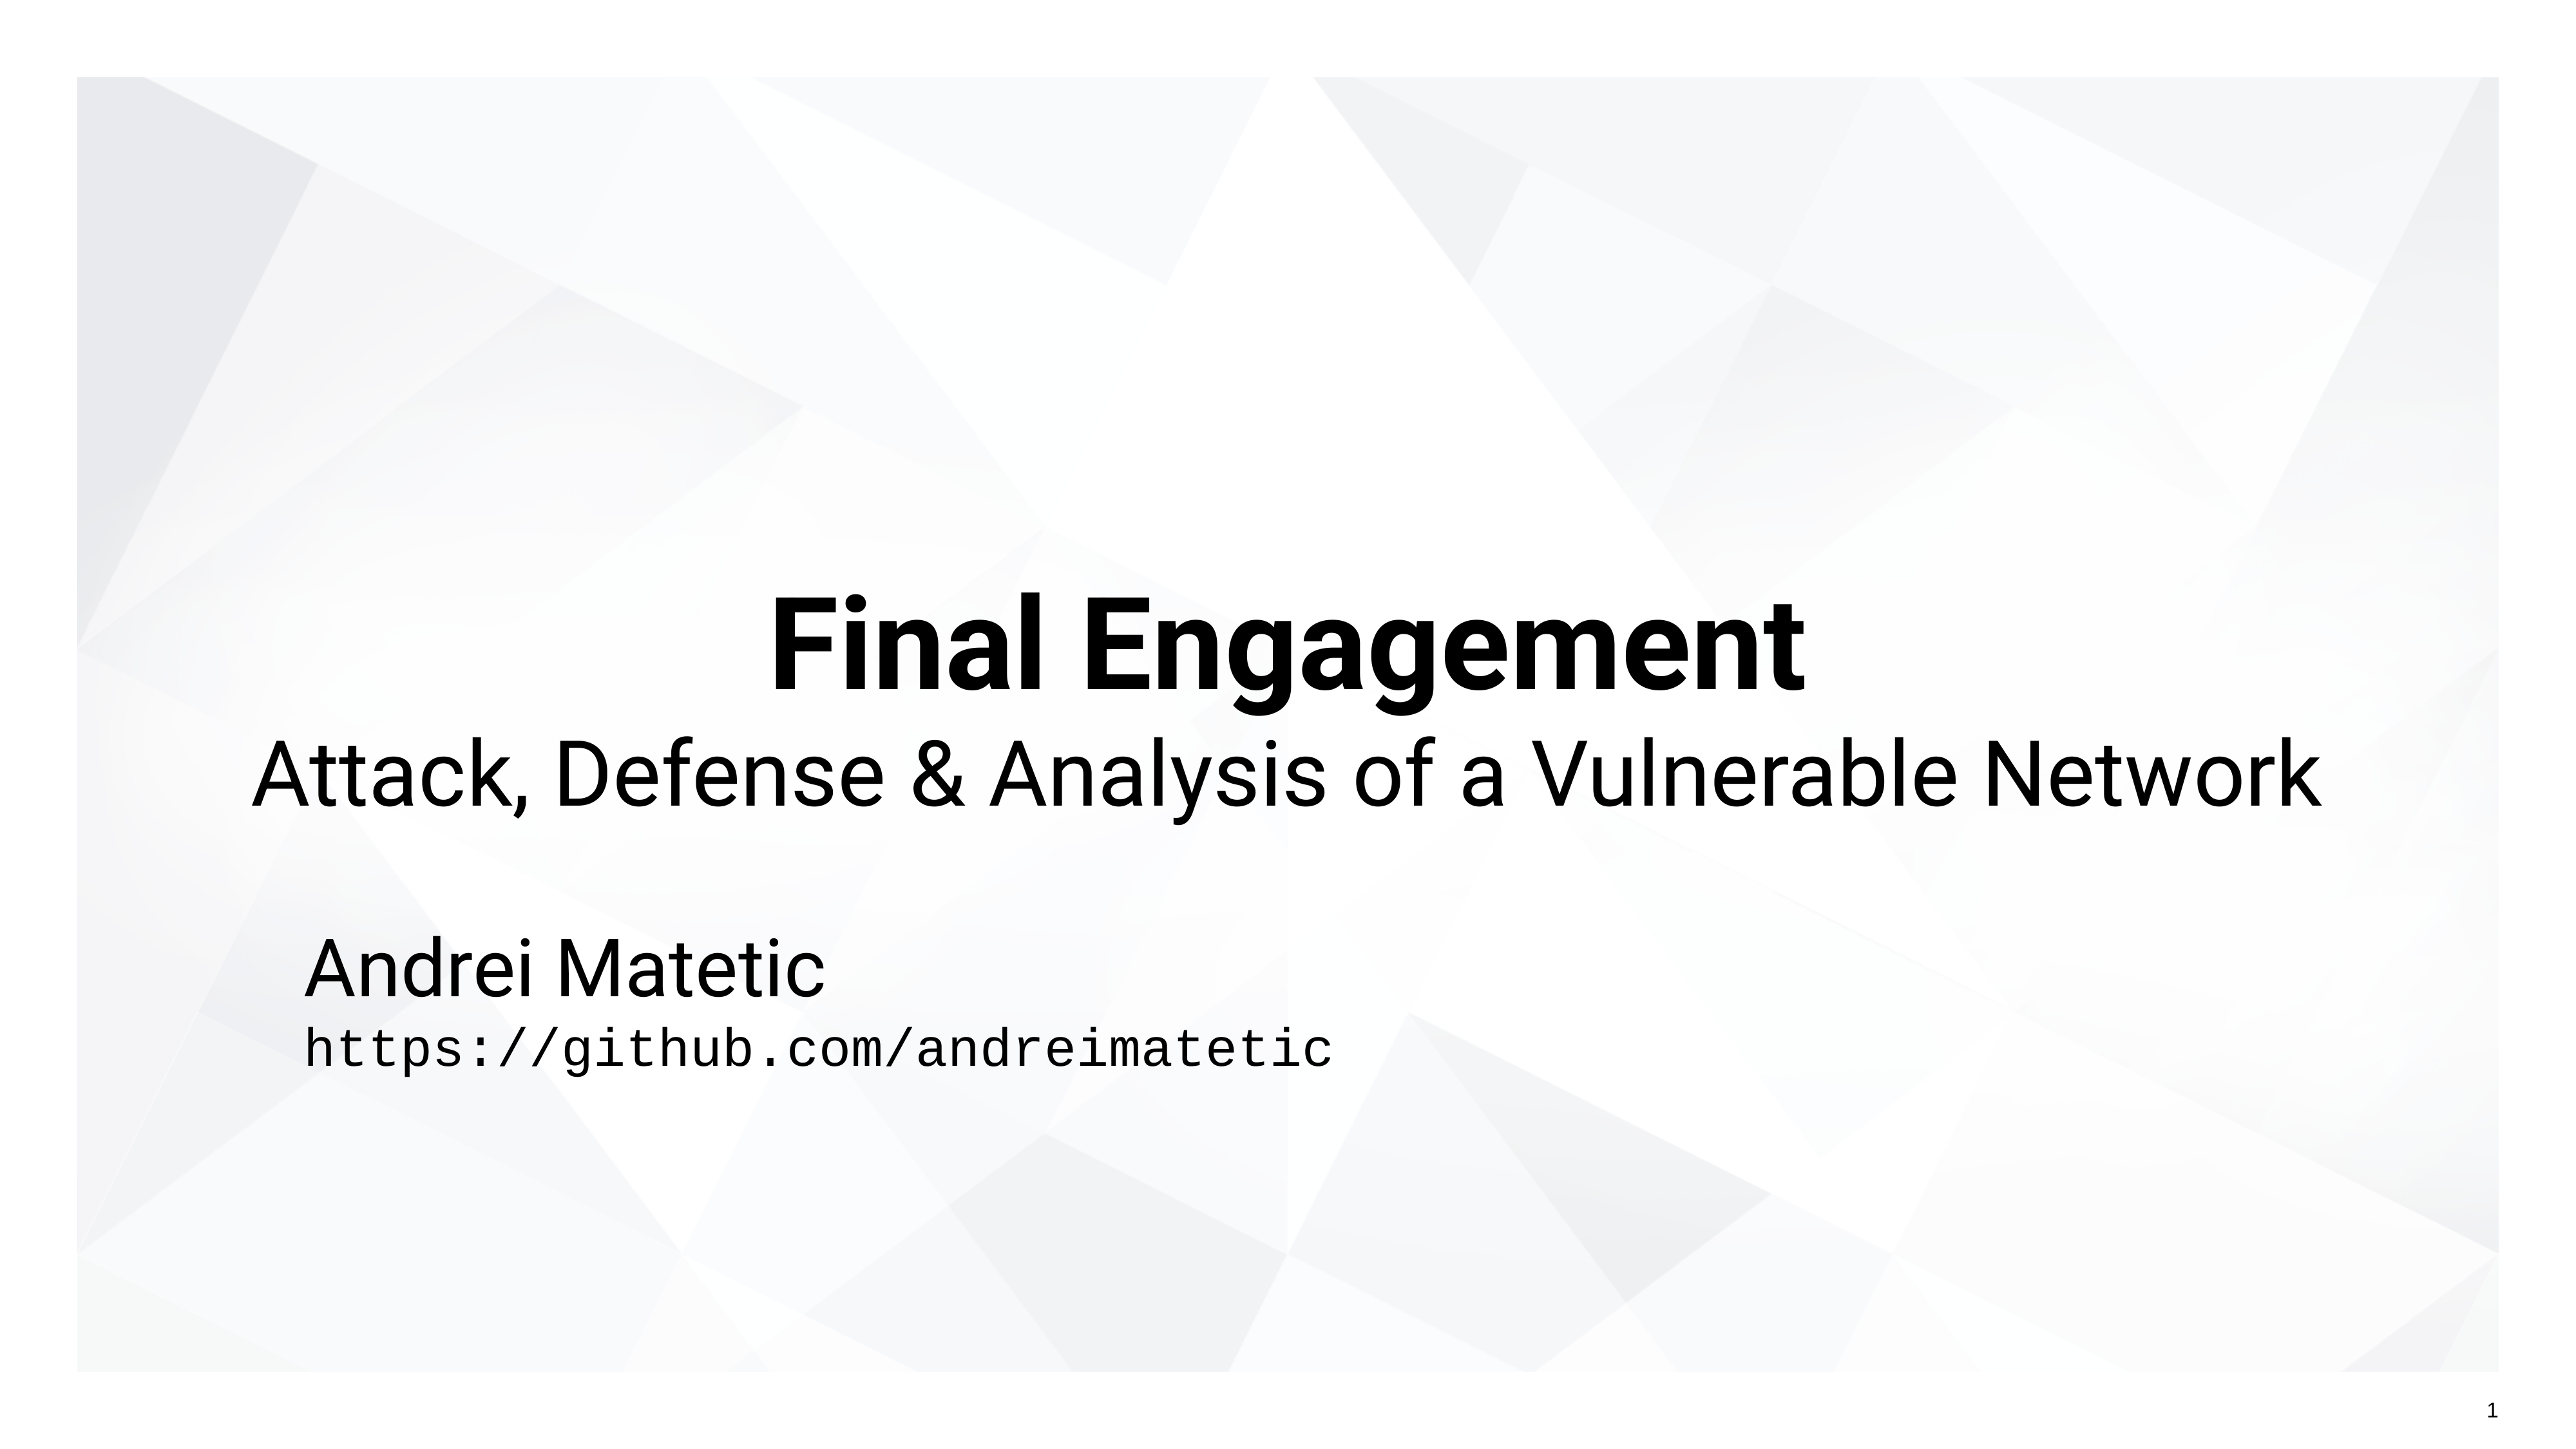

# Final Engagement
Attack, Defense & Analysis of a Vulnerable Network
Andrei Matetic
https://github.com/andreimatetic

1